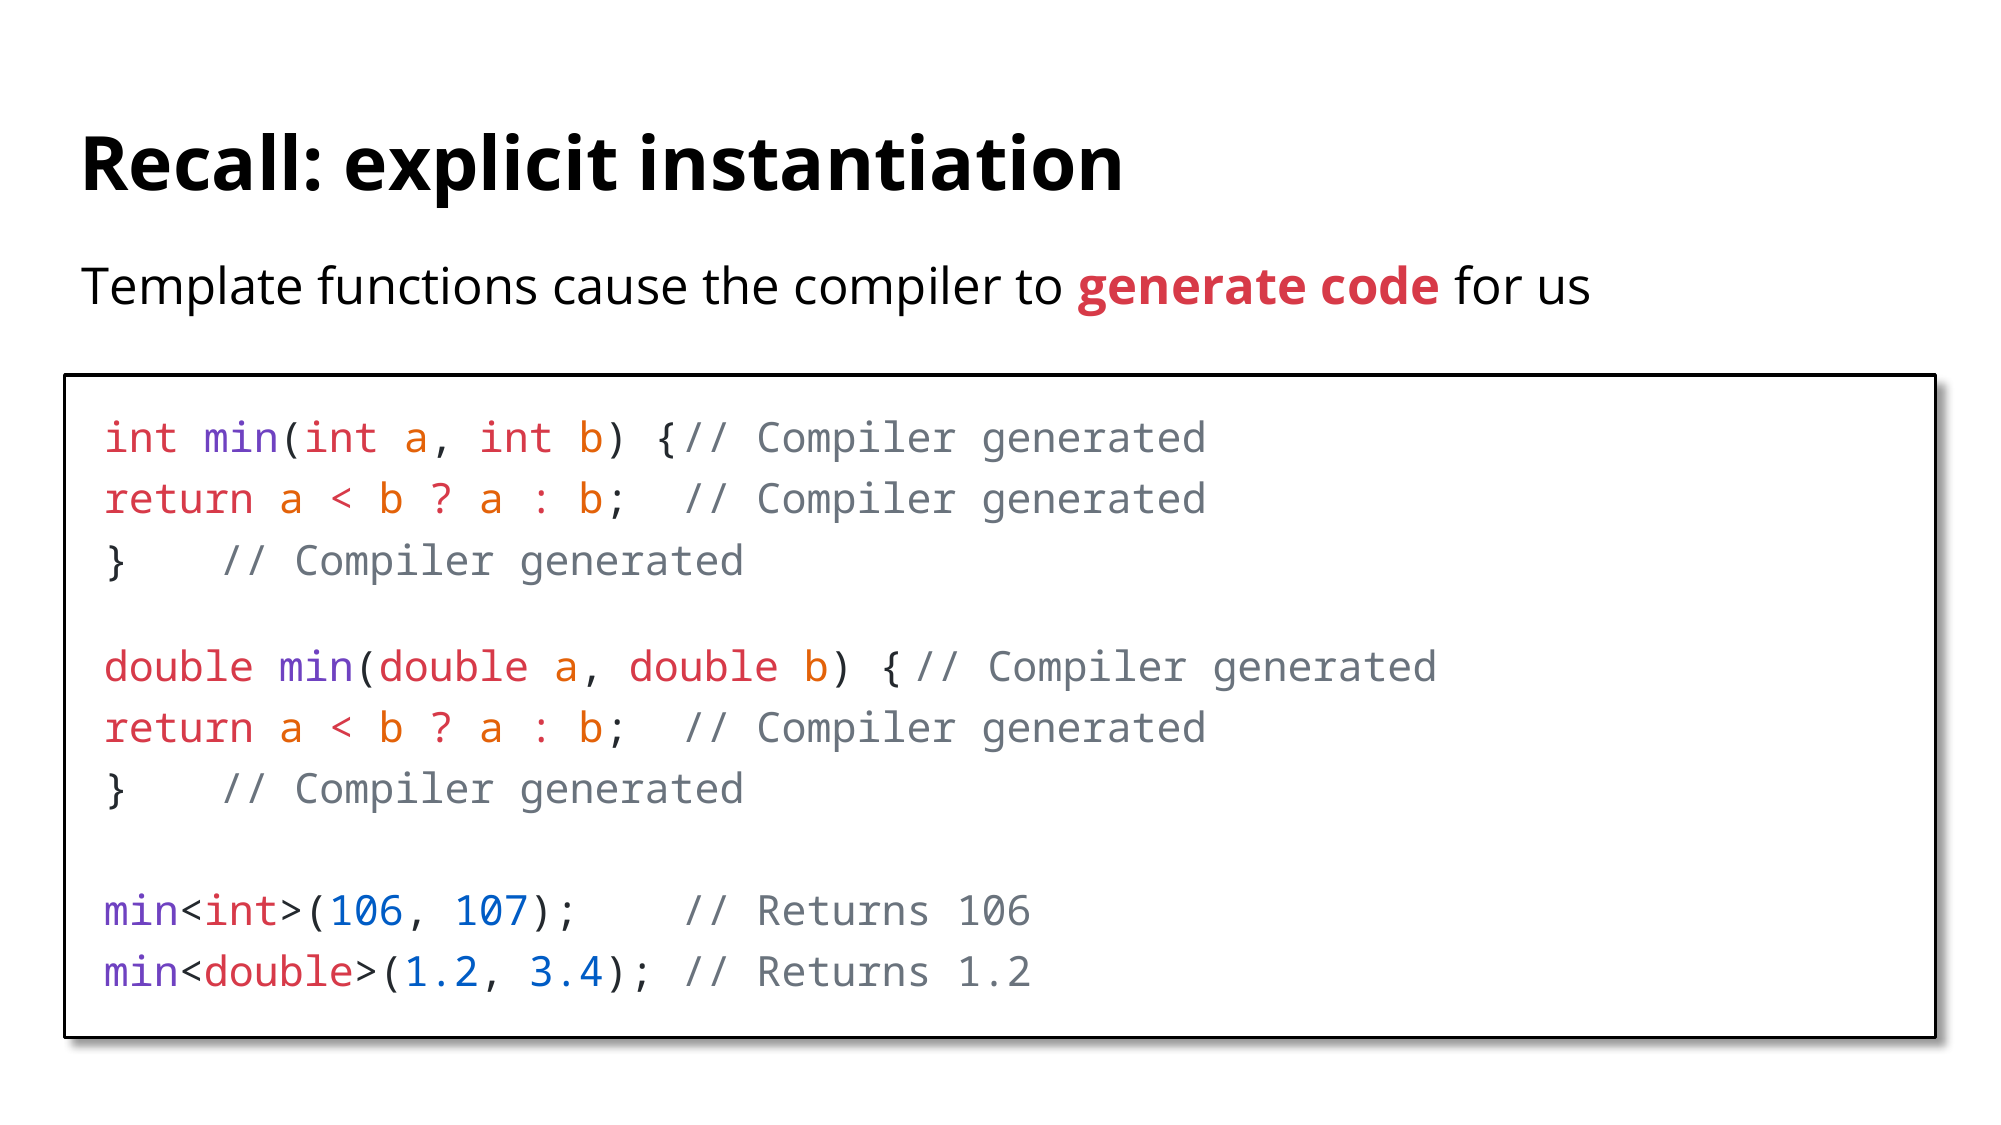

# Recall: explicit instantiation
Template functions cause the compiler to generate code for us
int min(int a, int b) {					// Compiler generated
	return a < b ? a : b;					// Compiler generated
} 													// Compiler generated
double min(double a, double b) {		// Compiler generated
	return a < b ? a : b; 				// Compiler generated
} 													// Compiler generated

min<int>(106, 107); 			// Returns 106
min<double>(1.2, 3.4); 		// Returns 1.2